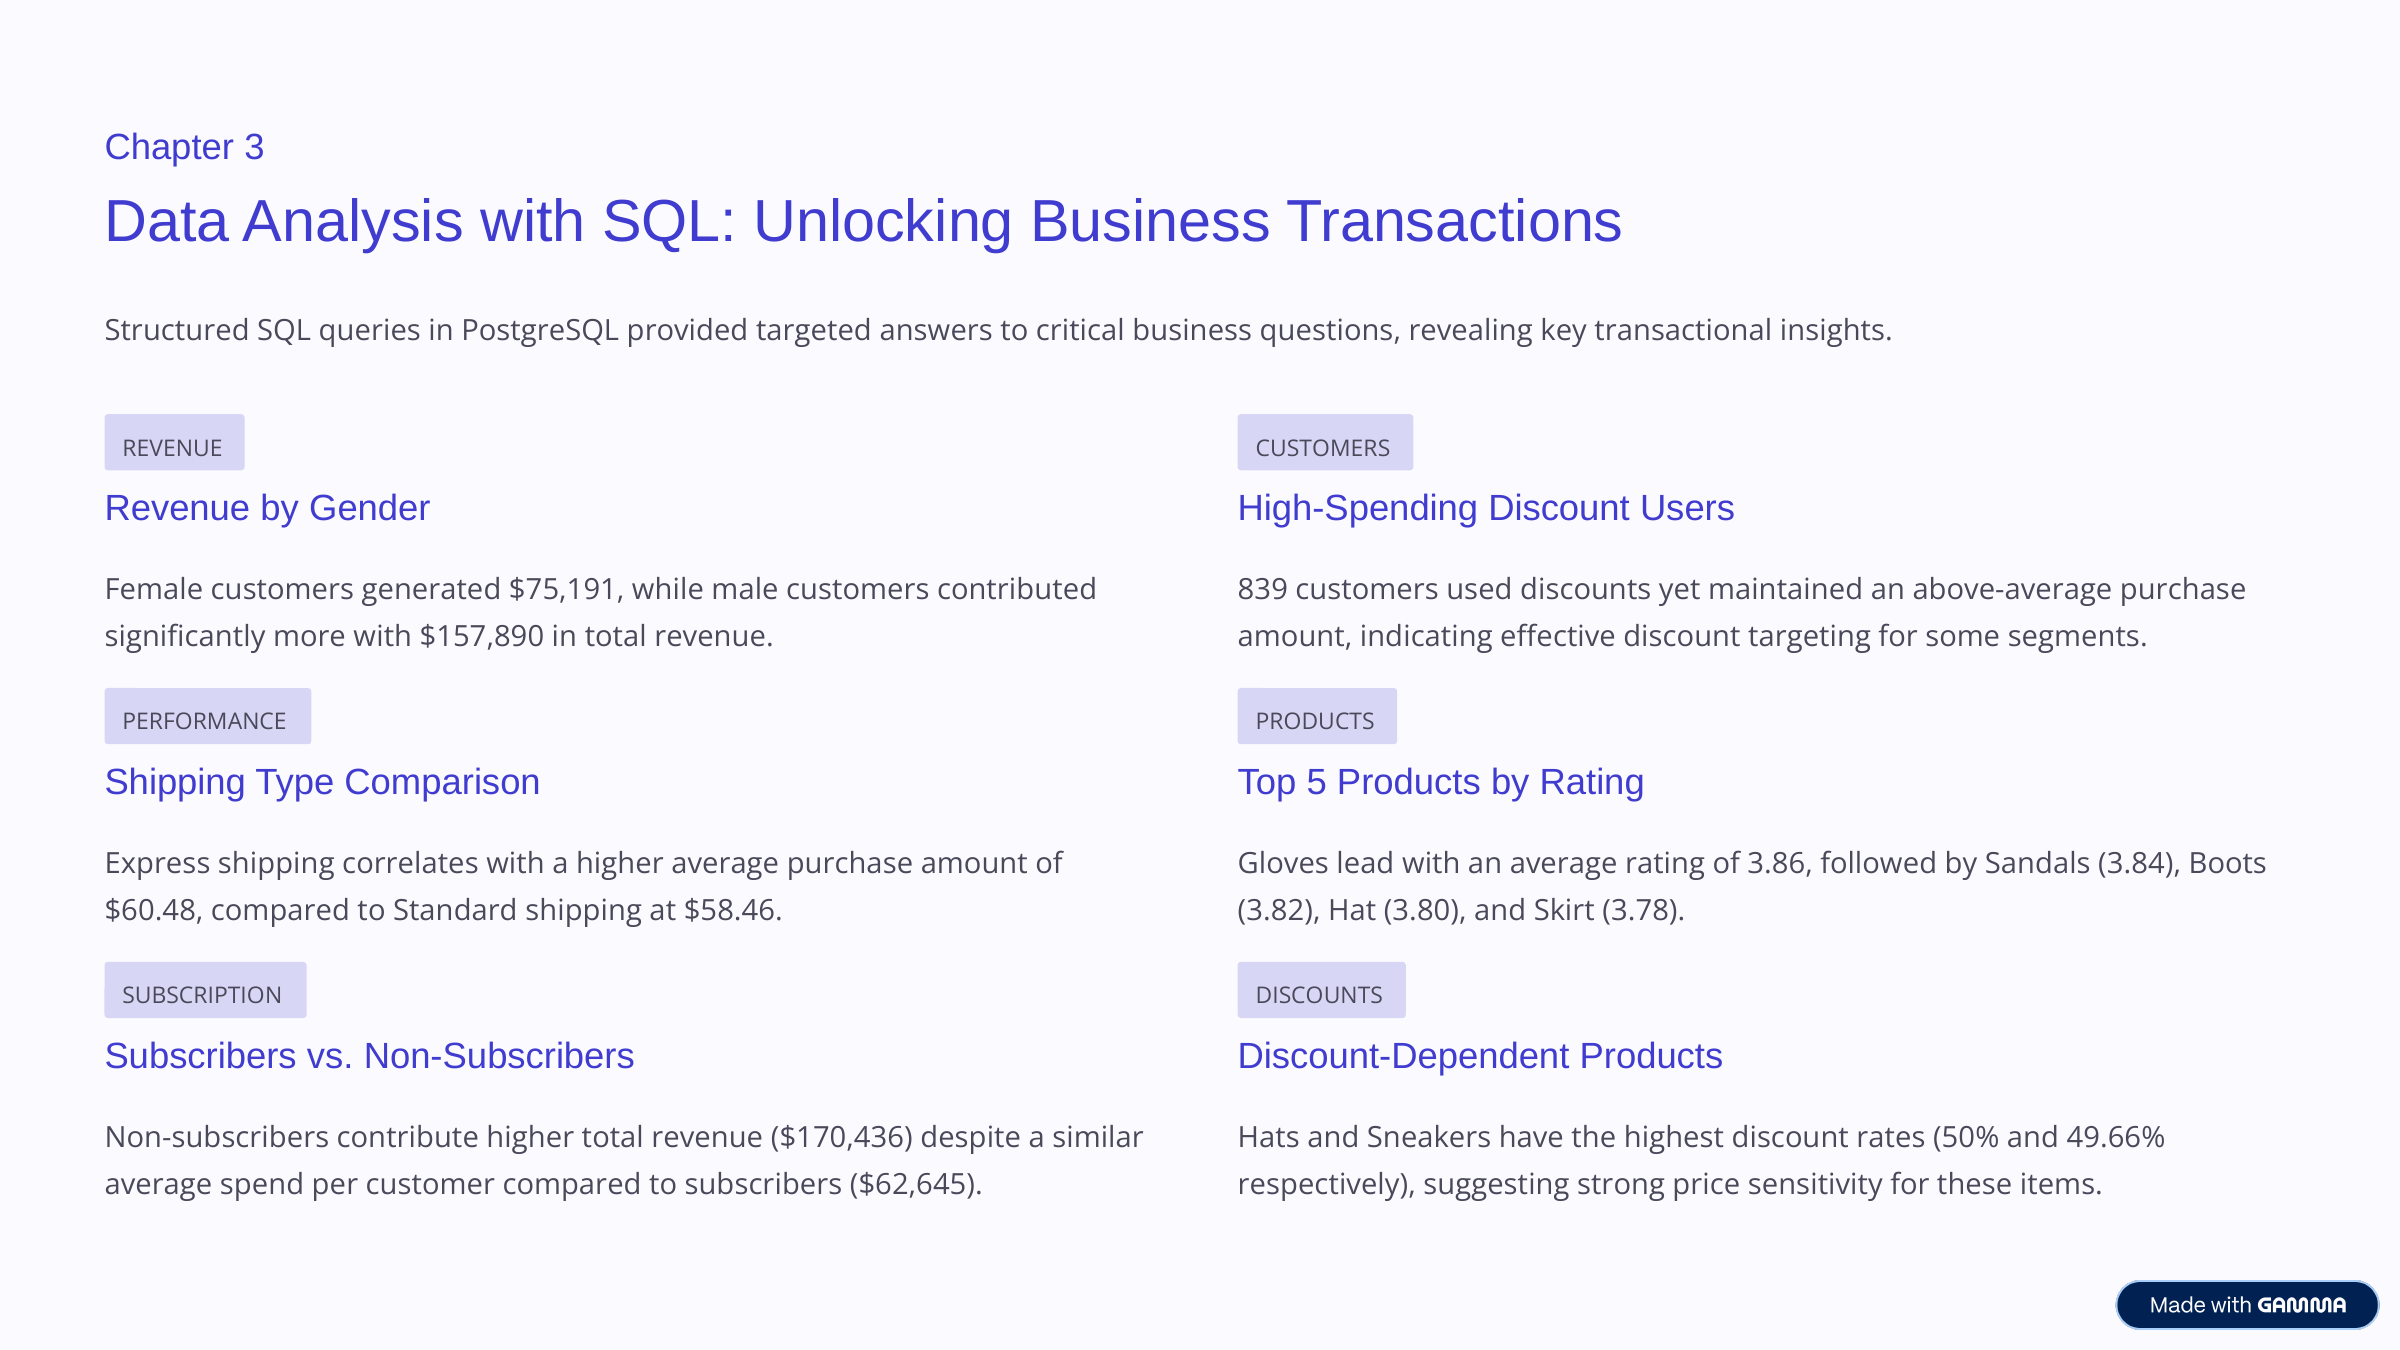

Chapter 3
Data Analysis with SQL: Unlocking Business Transactions
Structured SQL queries in PostgreSQL provided targeted answers to critical business questions, revealing key transactional insights.

REVENUE
CUSTOMERS
Revenue by Gender
High-Spending Discount Users
Female customers generated $75,191, while male customers contributed significantly more with $157,890 in total revenue.
839 customers used discounts yet maintained an above-average purchase amount, indicating effective discount targeting for some segments.

PERFORMANCE
PRODUCTS
Shipping Type Comparison
Top 5 Products by Rating
Express shipping correlates with a higher average purchase amount of $60.48, compared to Standard shipping at $58.46.
Gloves lead with an average rating of 3.86, followed by Sandals (3.84), Boots (3.82), Hat (3.80), and Skirt (3.78).

SUBSCRIPTION
DISCOUNTS
Subscribers vs. Non-Subscribers
Discount-Dependent Products
Non-subscribers contribute higher total revenue ($170,436) despite a similar average spend per customer compared to subscribers ($62,645).
Hats and Sneakers have the highest discount rates (50% and 49.66% respectively), suggesting strong price sensitivity for these items.